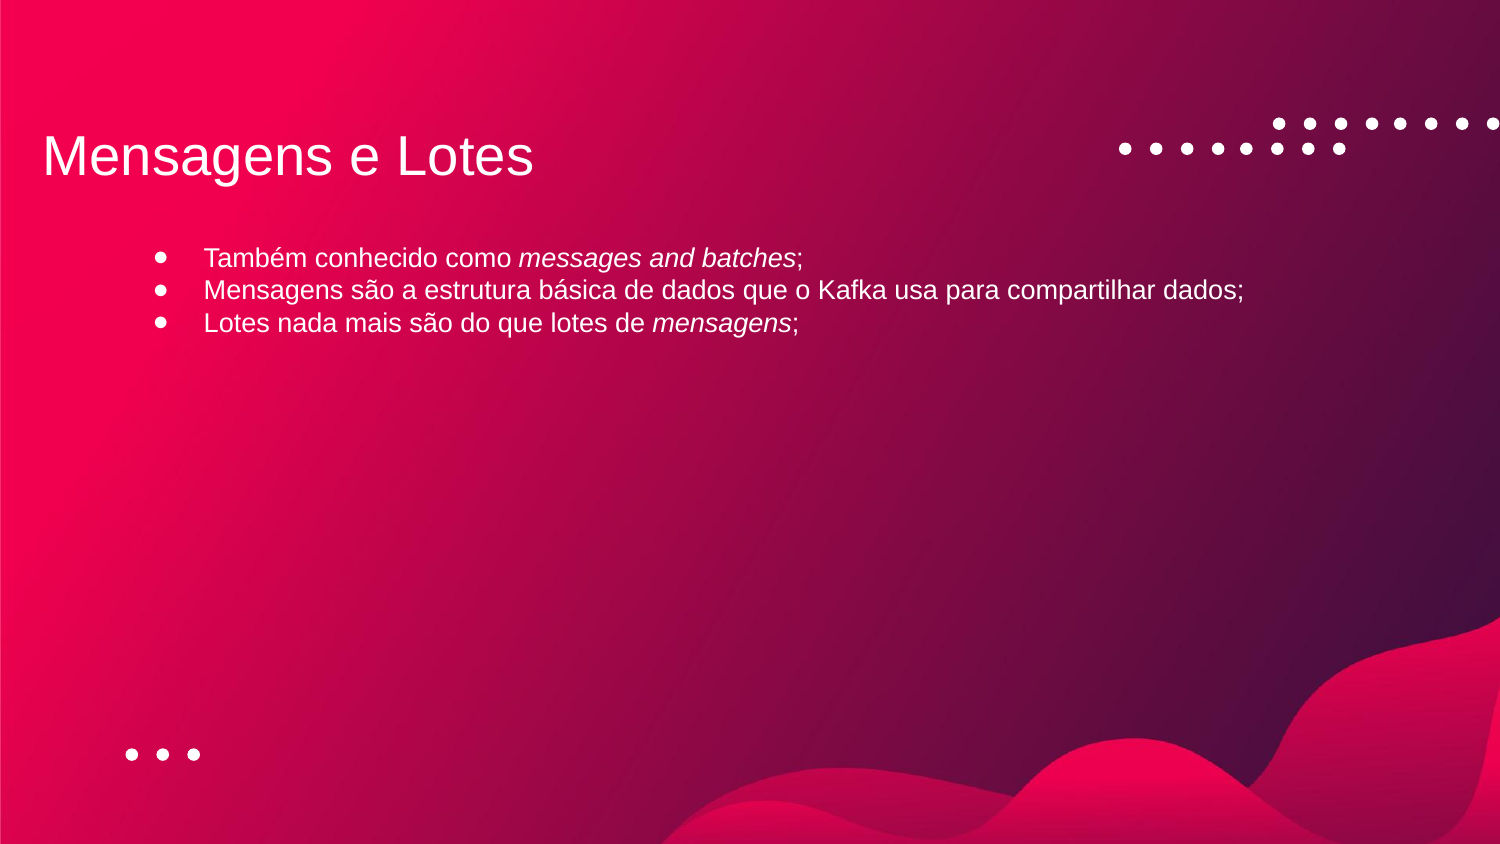

# Mensagens e Lotes

Também conhecido como messages and batches;
Mensagens são a estrutura básica de dados que o Kafka usa para compartilhar dados;
Lotes nada mais são do que lotes de mensagens;